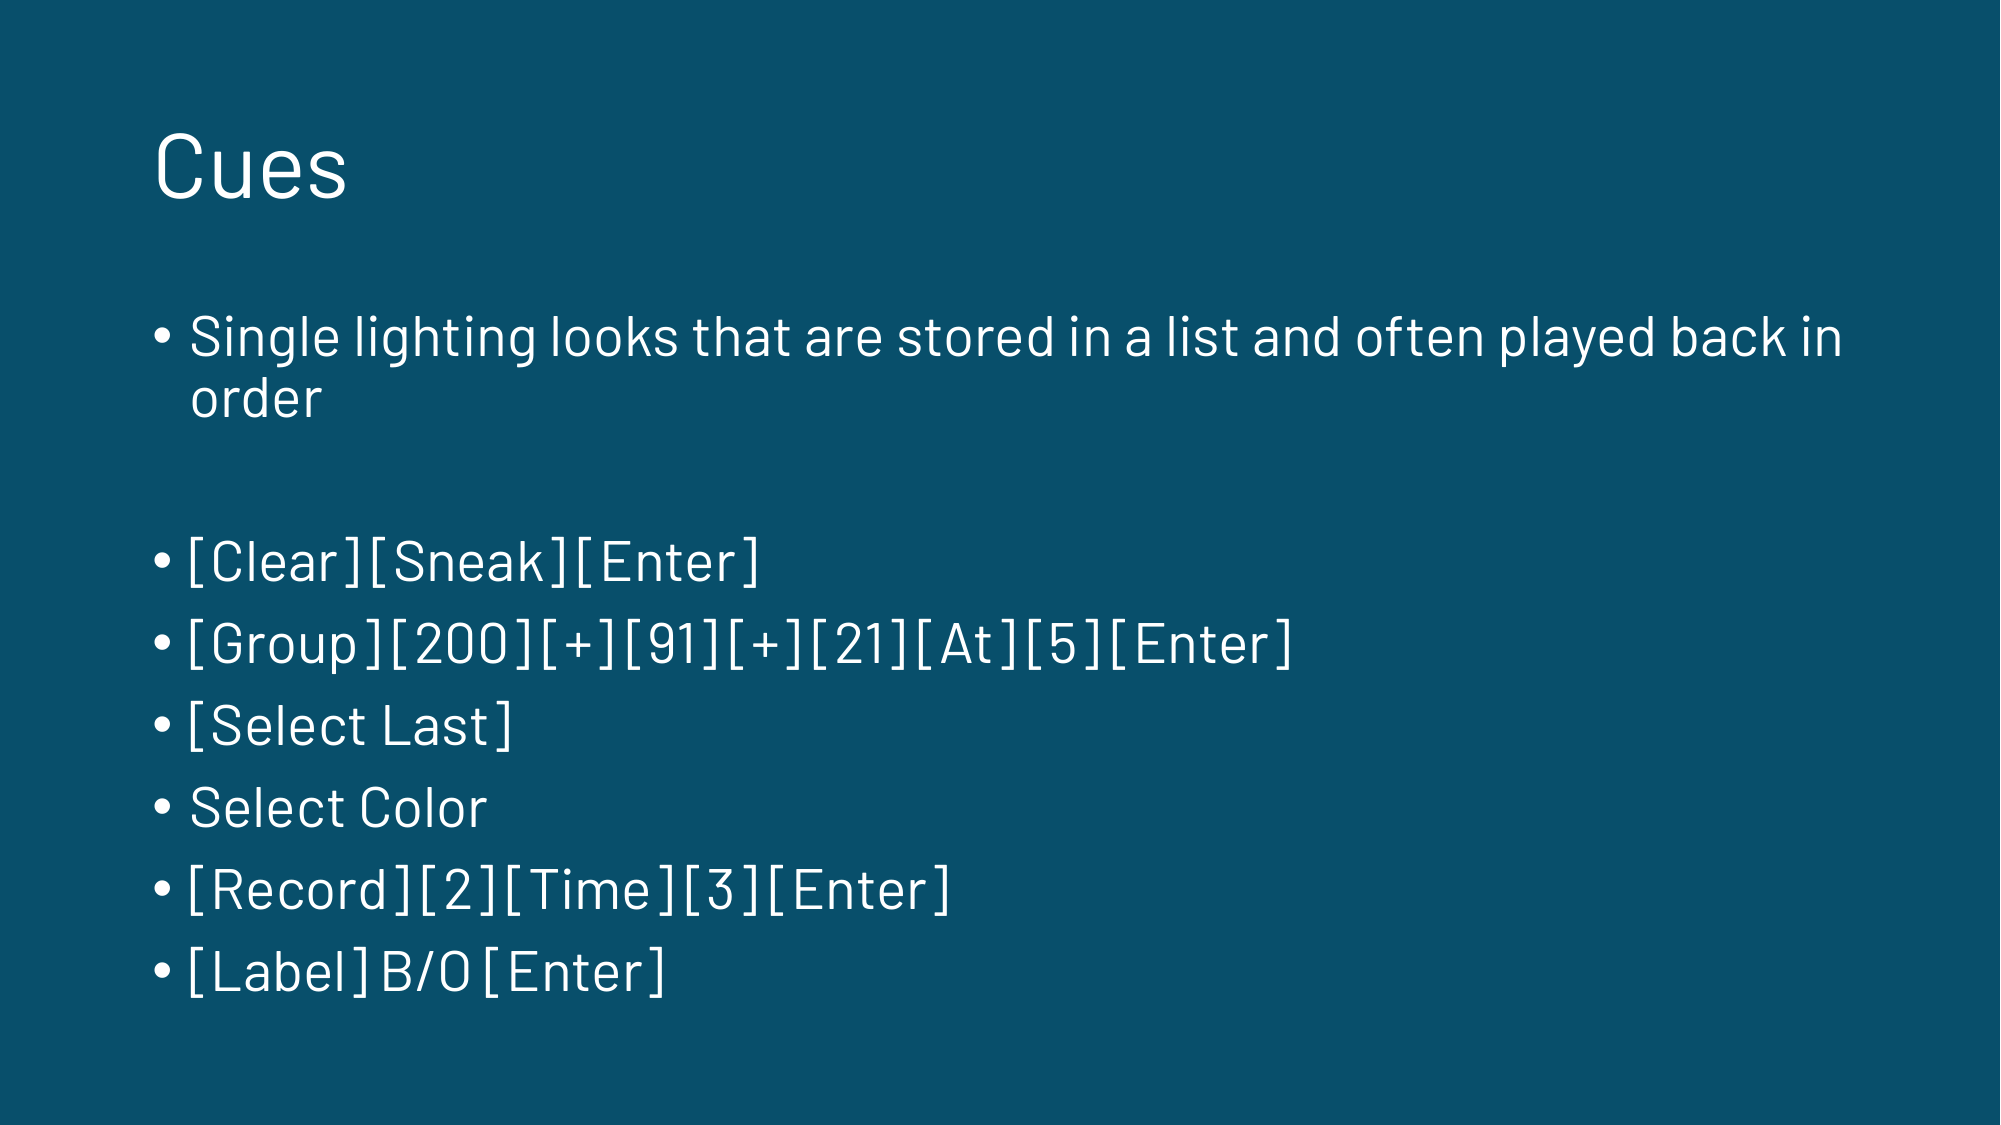

# Cues
Single lighting looks that are stored in a list and often played back in order

[Clear] [Sneak] [Enter]
[Group] [200] [+] [91] [+] [21] [At] [5] [Enter]
[Select Last]
Select Color
[Record] [2] [Time] [3] [Enter]
[Label] B/O [Enter]